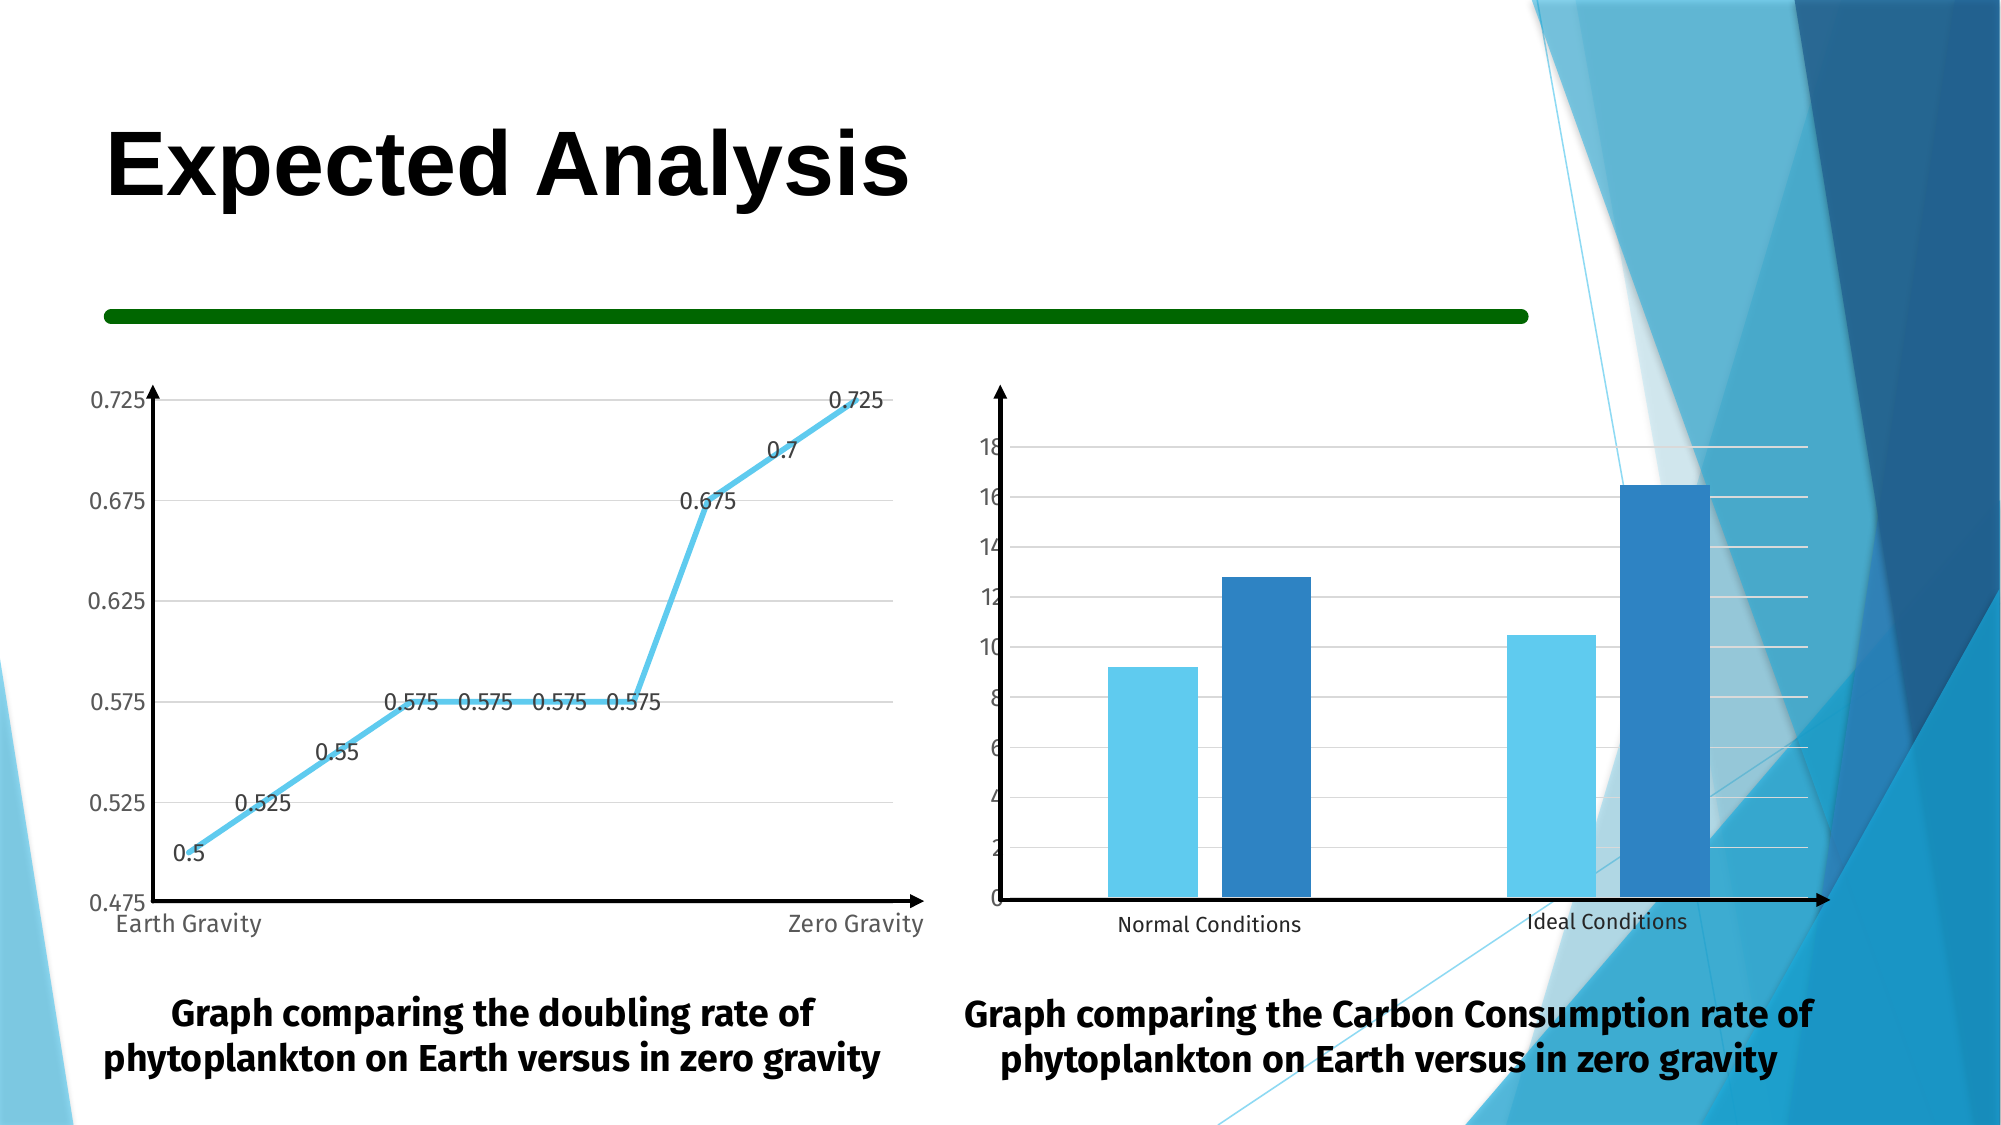

Expected Analysis

### Chart

| Category | Series 1 | Series 2 | Series 3 |
|---|---|---|---|
| Earth Gravity | 0.5 | None | None |
|  | 0.525 | None | None |
|  | 0.55 | None | None |
|  | 0.575 | None | None |
|  | 0.575 | None | None |
|  | 0.575 | None | None |
|  | 0.575 | None | None |
|  | 0.675 | None | None |
|  | 0.7 | None | None |
| Zero Gravity | 0.725 | None | None |
Graph comparing the doubling rate of phytoplankton on Earth versus in zero gravity

### Chart

| Category | Series 1 | Series 2 |
|---|---|---|
| Category 1 | 9.2 | 12.8 |
| Category 2 | 10.5 | 16.5 |
Ideal Conditions
Normal Conditions

Graph comparing the Carbon Consumption rate of phytoplankton on Earth versus in zero gravity